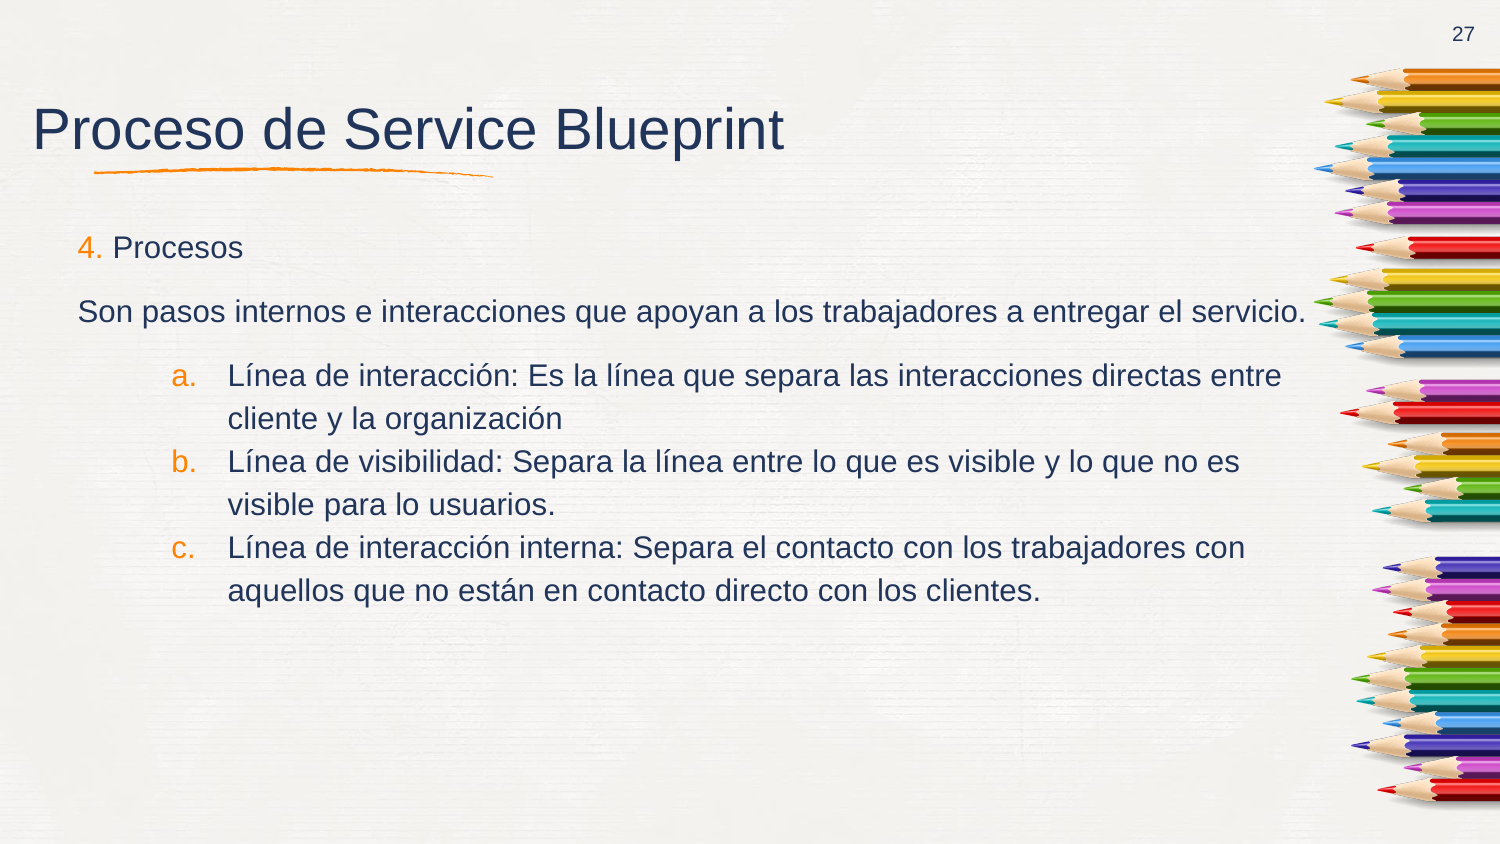

# Proceso de Service Blueprint
27
4. Procesos
Son pasos internos e interacciones que apoyan a los trabajadores a entregar el servicio.
Línea de interacción: Es la línea que separa las interacciones directas entre cliente y la organización
Línea de visibilidad: Separa la línea entre lo que es visible y lo que no es visible para lo usuarios.
Línea de interacción interna: Separa el contacto con los trabajadores con aquellos que no están en contacto directo con los clientes.